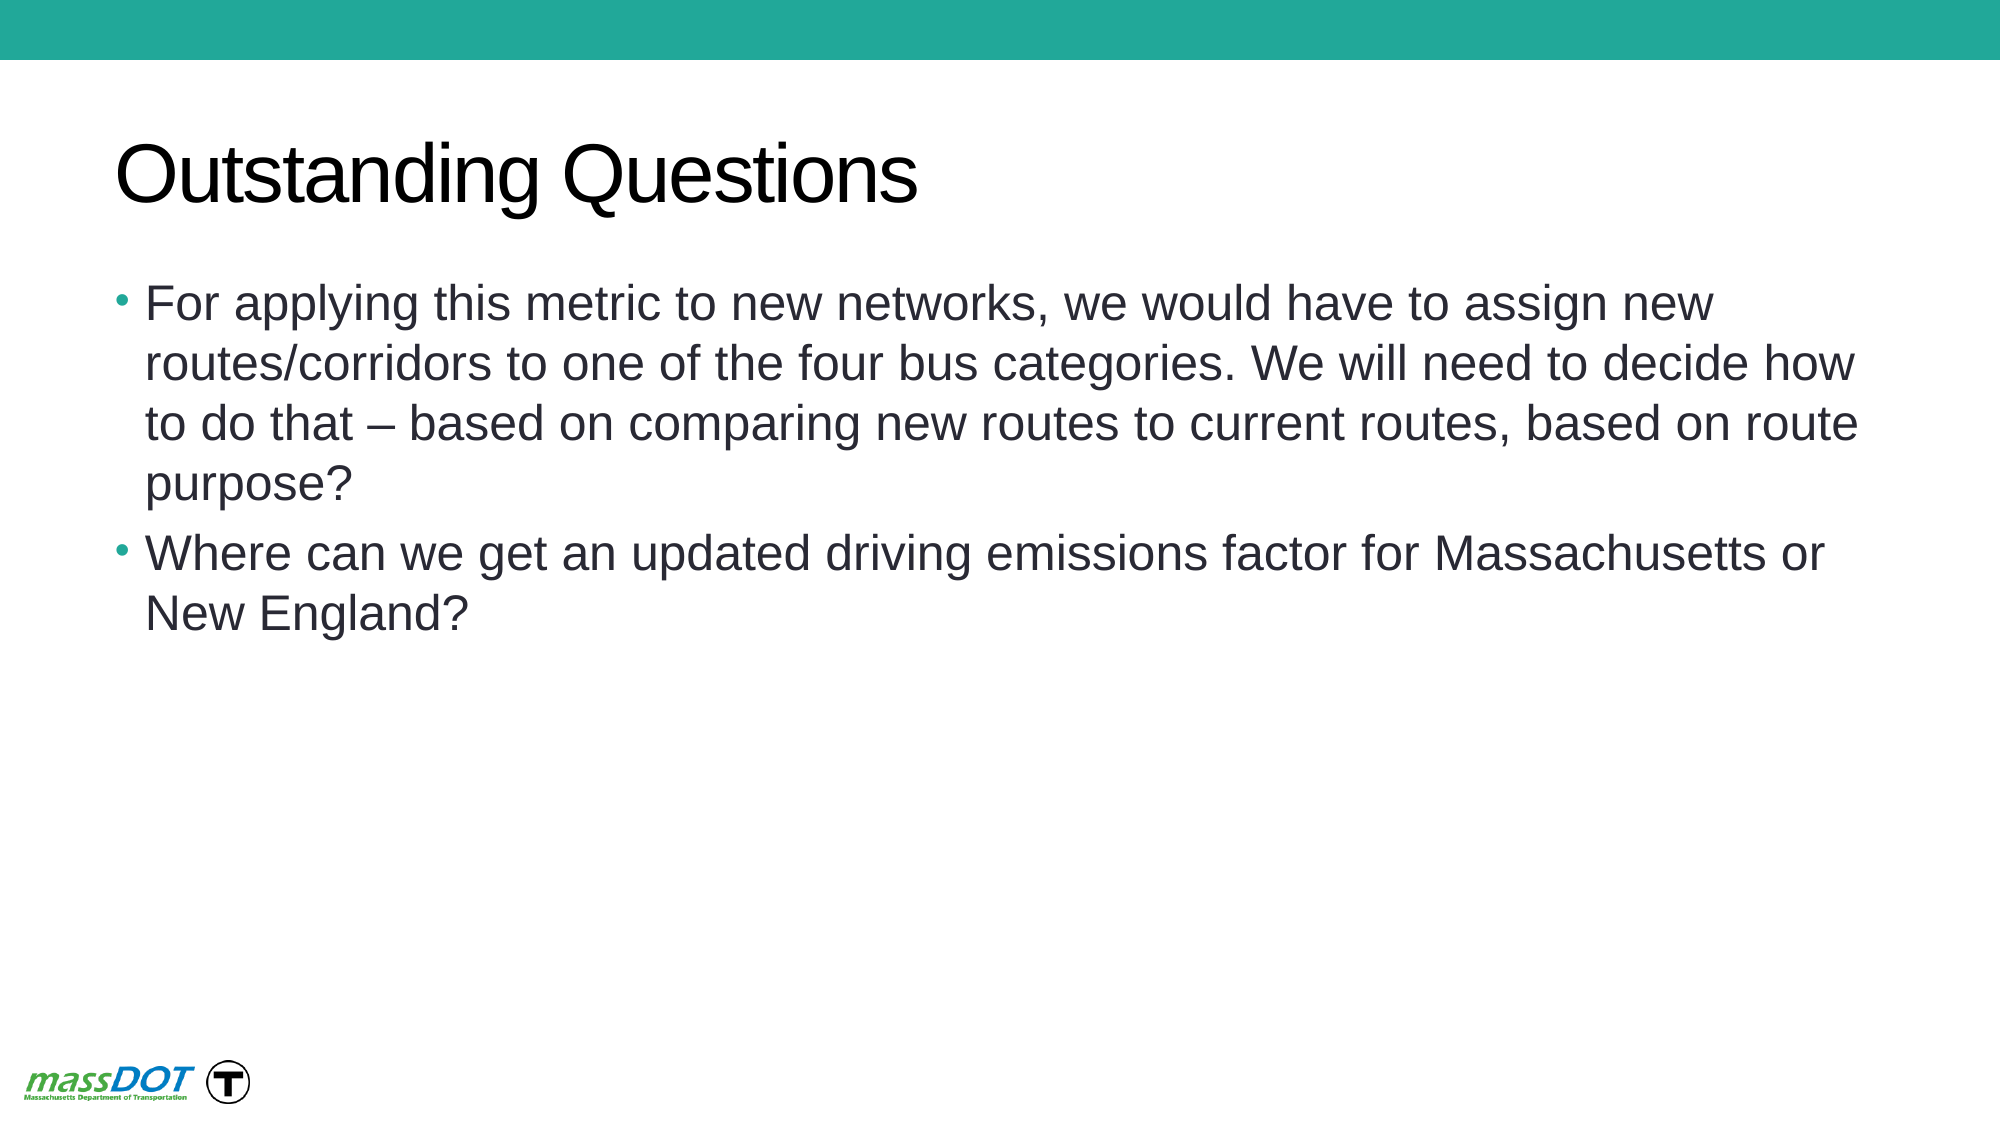

# Outstanding Questions
For applying this metric to new networks, we would have to assign new routes/corridors to one of the four bus categories. We will need to decide how to do that – based on comparing new routes to current routes, based on route purpose?
Where can we get an updated driving emissions factor for Massachusetts or New England?